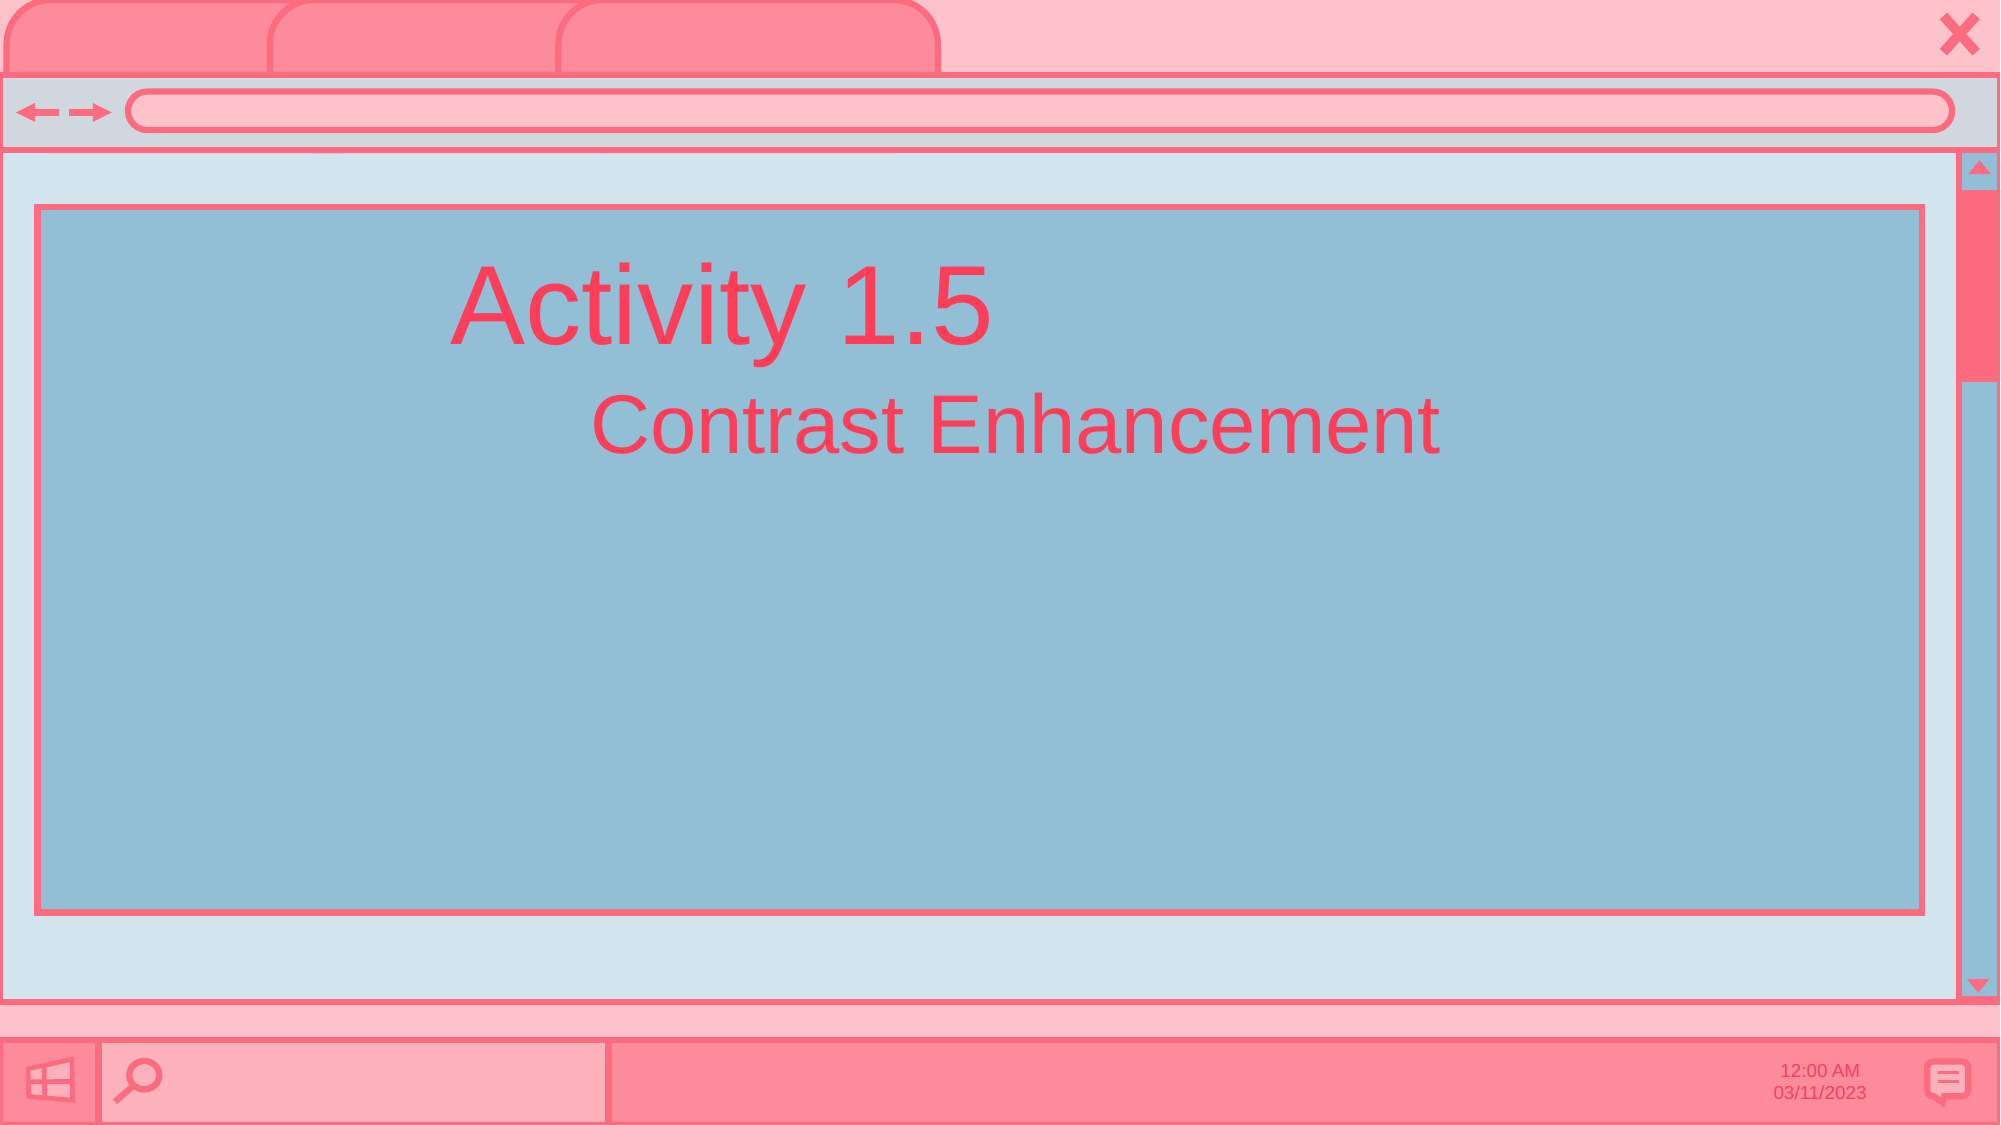

Activity 1.5
Contrast Enhancement

12:00 AM
03/11/2023